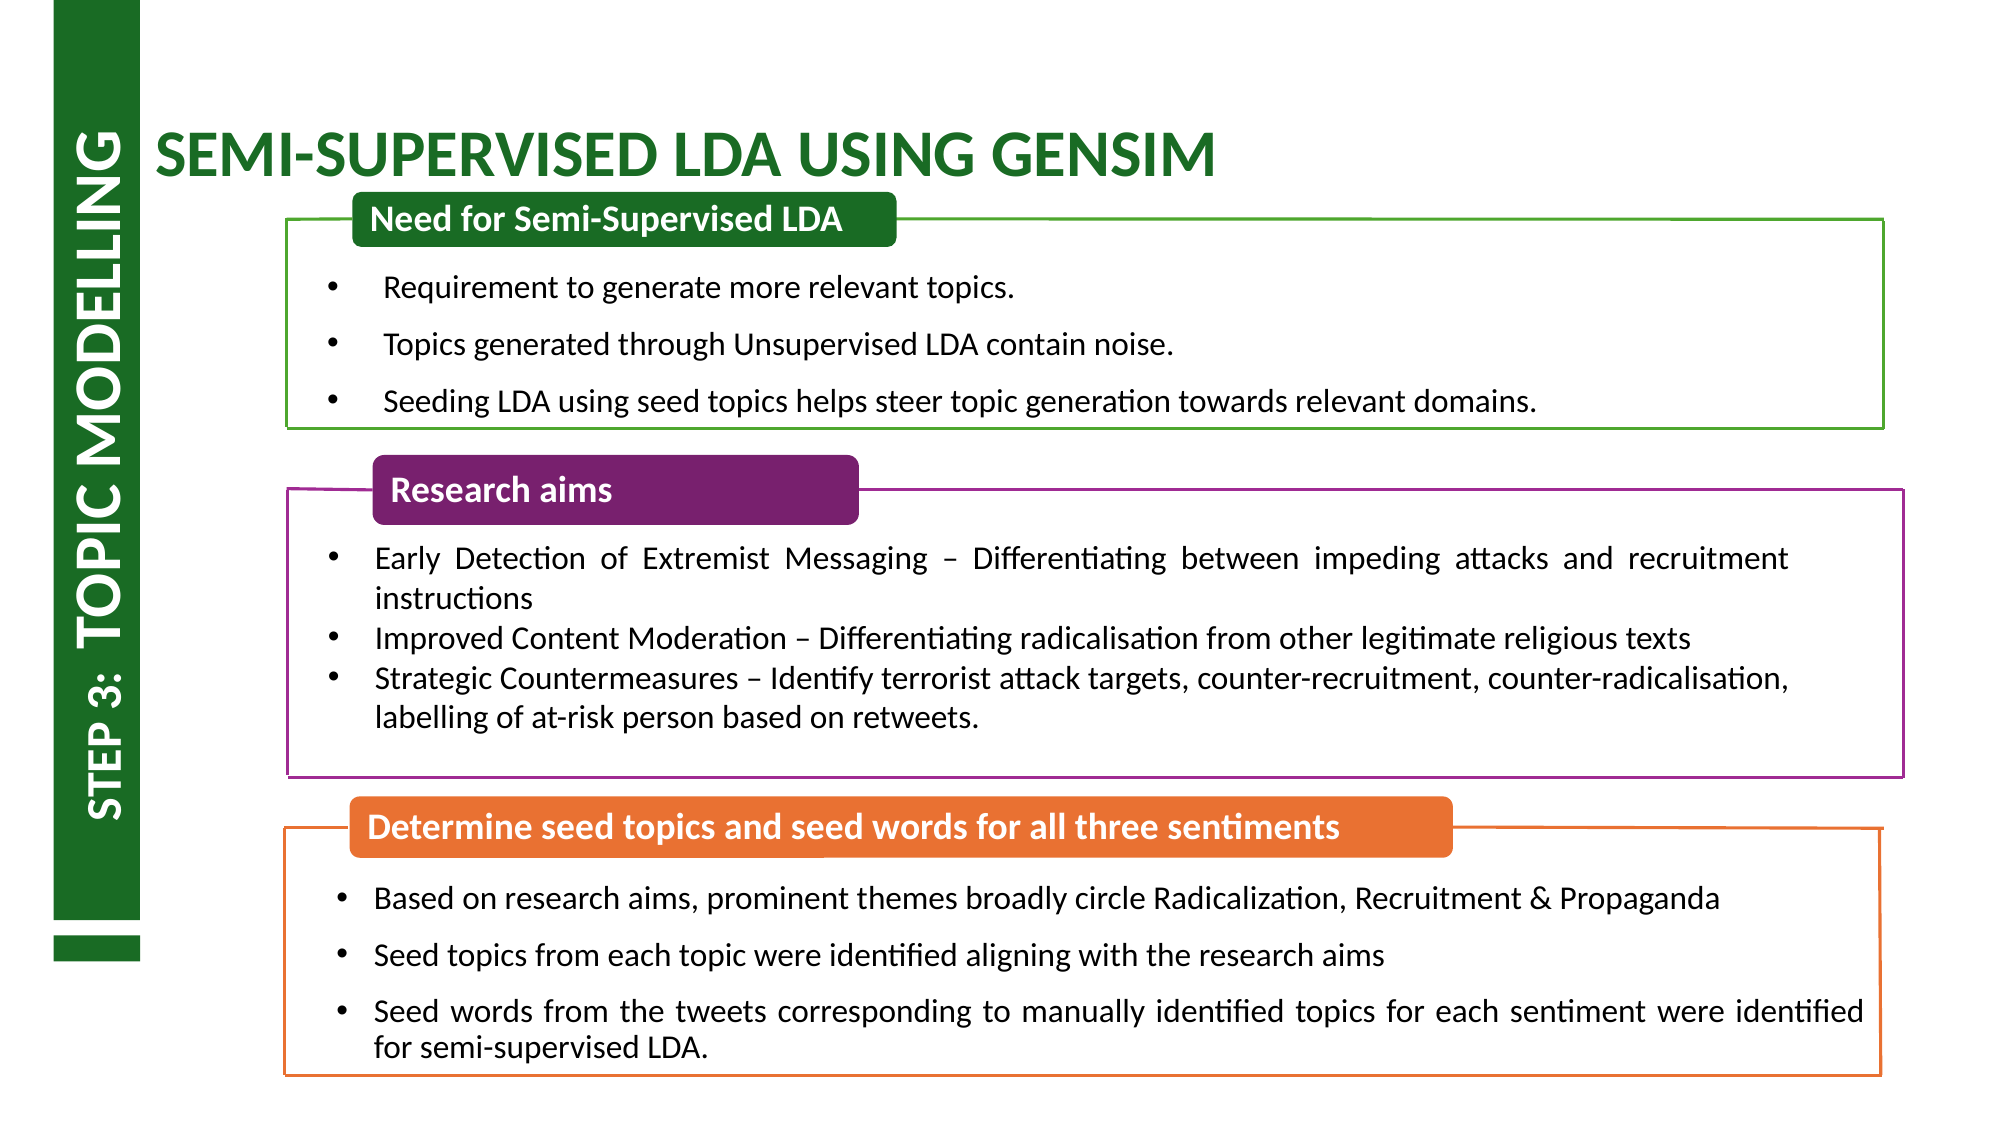

SEMI-SUPERVISED LDA USING GENSIM
Need for Semi-Supervised LDA
Requirement to generate more relevant topics.
Topics generated through Unsupervised LDA contain noise.
Seeding LDA using seed topics helps steer topic generation towards relevant domains.
STEP 3:  TOPIC MODELLING

Research aims
Early Detection of Extremist Messaging – Differentiating between impeding attacks and recruitment instructions
Improved Content Moderation – Differentiating radicalisation from other legitimate religious texts
Strategic Countermeasures – Identify terrorist attack targets, counter-recruitment, counter-radicalisation, labelling of at-risk person based on retweets.
Determine seed topics and seed words for all three sentiments
Based on research aims, prominent themes broadly circle Radicalization, Recruitment & Propaganda
Seed topics from each topic were identified aligning with the research aims
Seed words from the tweets corresponding to manually identified topics for each sentiment were identified for semi-supervised LDA.